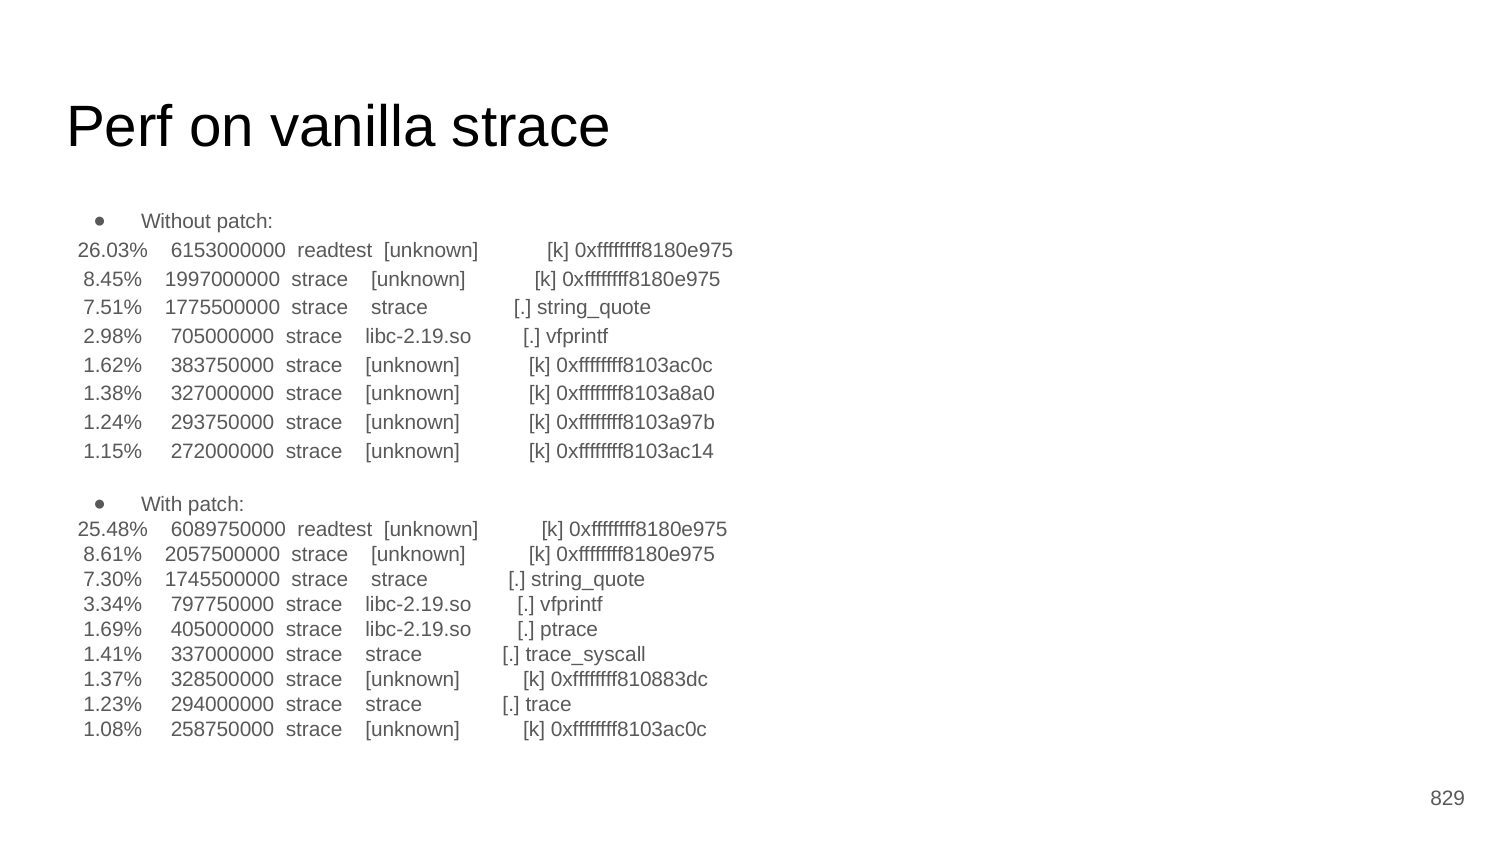

# Perf on vanilla strace
Without patch:
  26.03%    6153000000  readtest  [unknown]            [k] 0xffffffff8180e975
   8.45%    1997000000  strace    [unknown]            [k] 0xffffffff8180e975
   7.51%    1775500000  strace    strace               [.] string_quote
   2.98%     705000000  strace    libc-2.19.so         [.] vfprintf
   1.62%     383750000  strace    [unknown]            [k] 0xffffffff8103ac0c
   1.38%     327000000  strace    [unknown]            [k] 0xffffffff8103a8a0
   1.24%     293750000  strace    [unknown]            [k] 0xffffffff8103a97b
   1.15%     272000000  strace    [unknown]            [k] 0xffffffff8103ac14

With patch:
  25.48%    6089750000  readtest  [unknown]           [k] 0xffffffff8180e975
   8.61%    2057500000  strace    [unknown]           [k] 0xffffffff8180e975
   7.30%    1745500000  strace    strace              [.] string_quote
   3.34%     797750000  strace    libc-2.19.so        [.] vfprintf
   1.69%     405000000  strace    libc-2.19.so        [.] ptrace
   1.41%     337000000  strace    strace              [.] trace_syscall
   1.37%     328500000  strace    [unknown]           [k] 0xffffffff810883dc
   1.23%     294000000  strace    strace              [.] trace
   1.08%     258750000  strace    [unknown]           [k] 0xffffffff8103ac0c

829